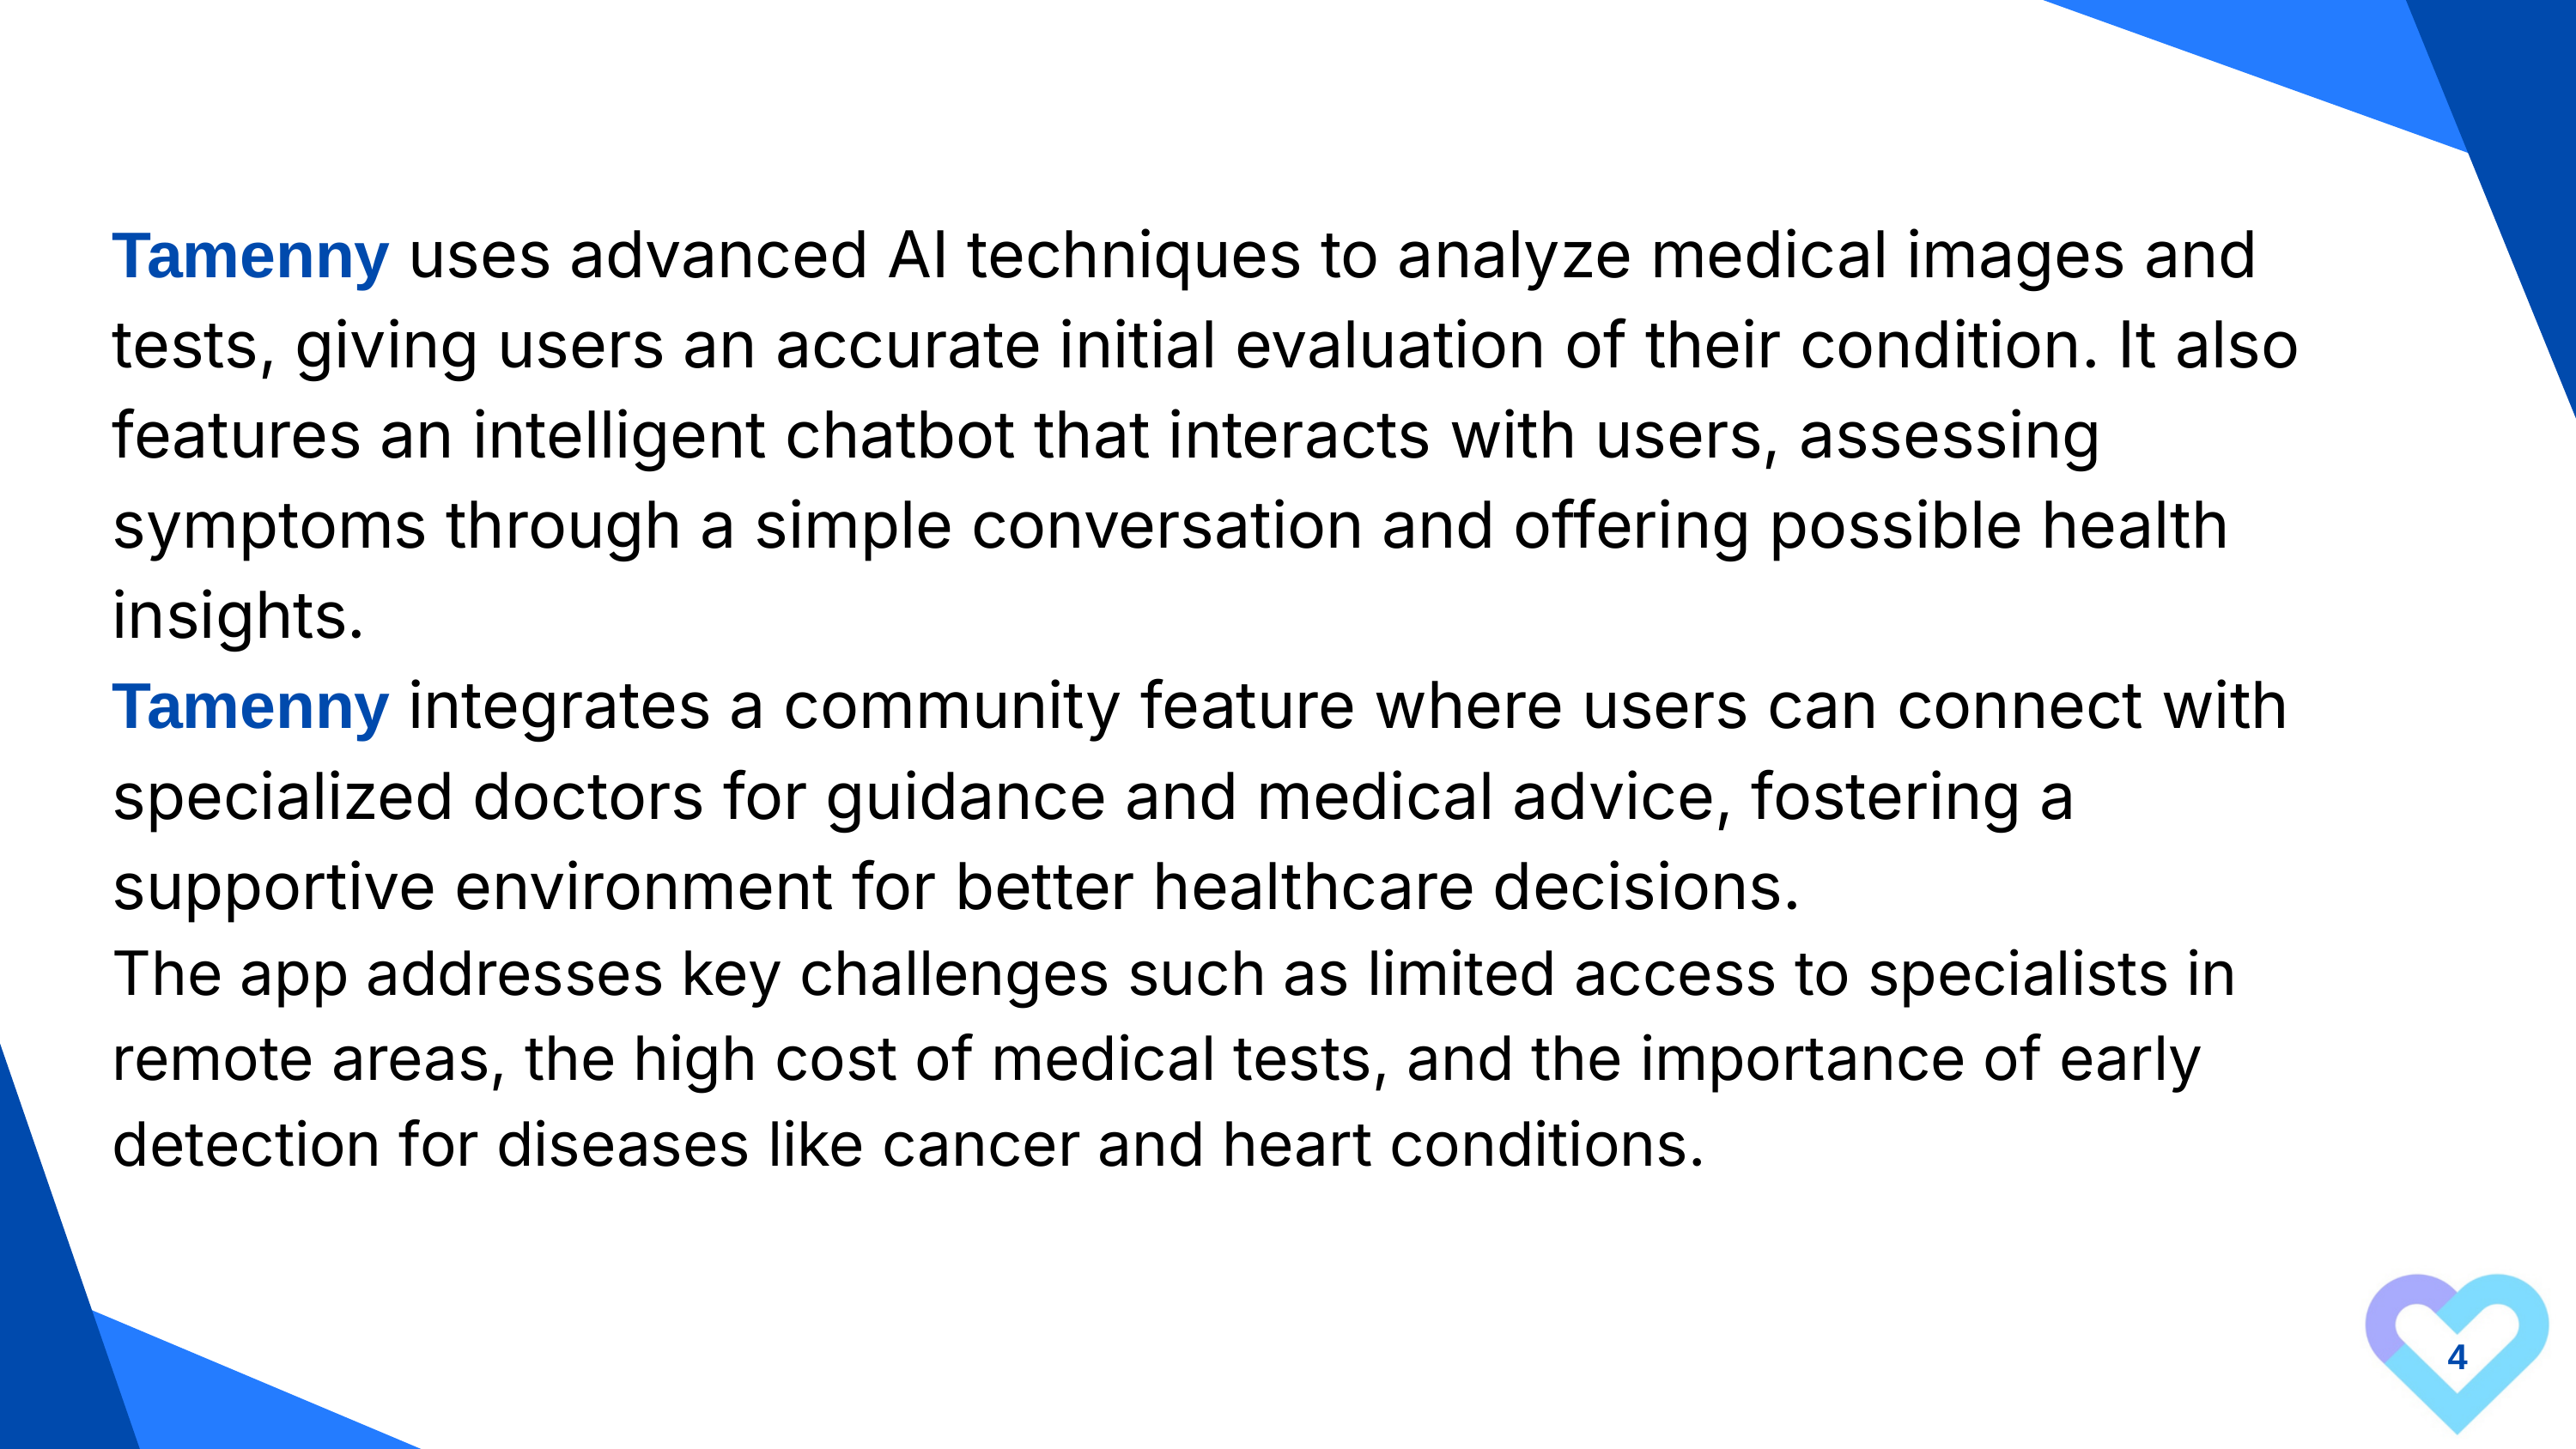

Tamenny uses advanced AI techniques to analyze medical images and tests, giving users an accurate initial evaluation of their condition. It also features an intelligent chatbot that interacts with users, assessing symptoms through a simple conversation and offering possible health insights.
Tamenny integrates a community feature where users can connect with specialized doctors for guidance and medical advice, fostering a supportive environment for better healthcare decisions.
The app addresses key challenges such as limited access to specialists in remote areas, the high cost of medical tests, and the importance of early detection for diseases like cancer and heart conditions.

4